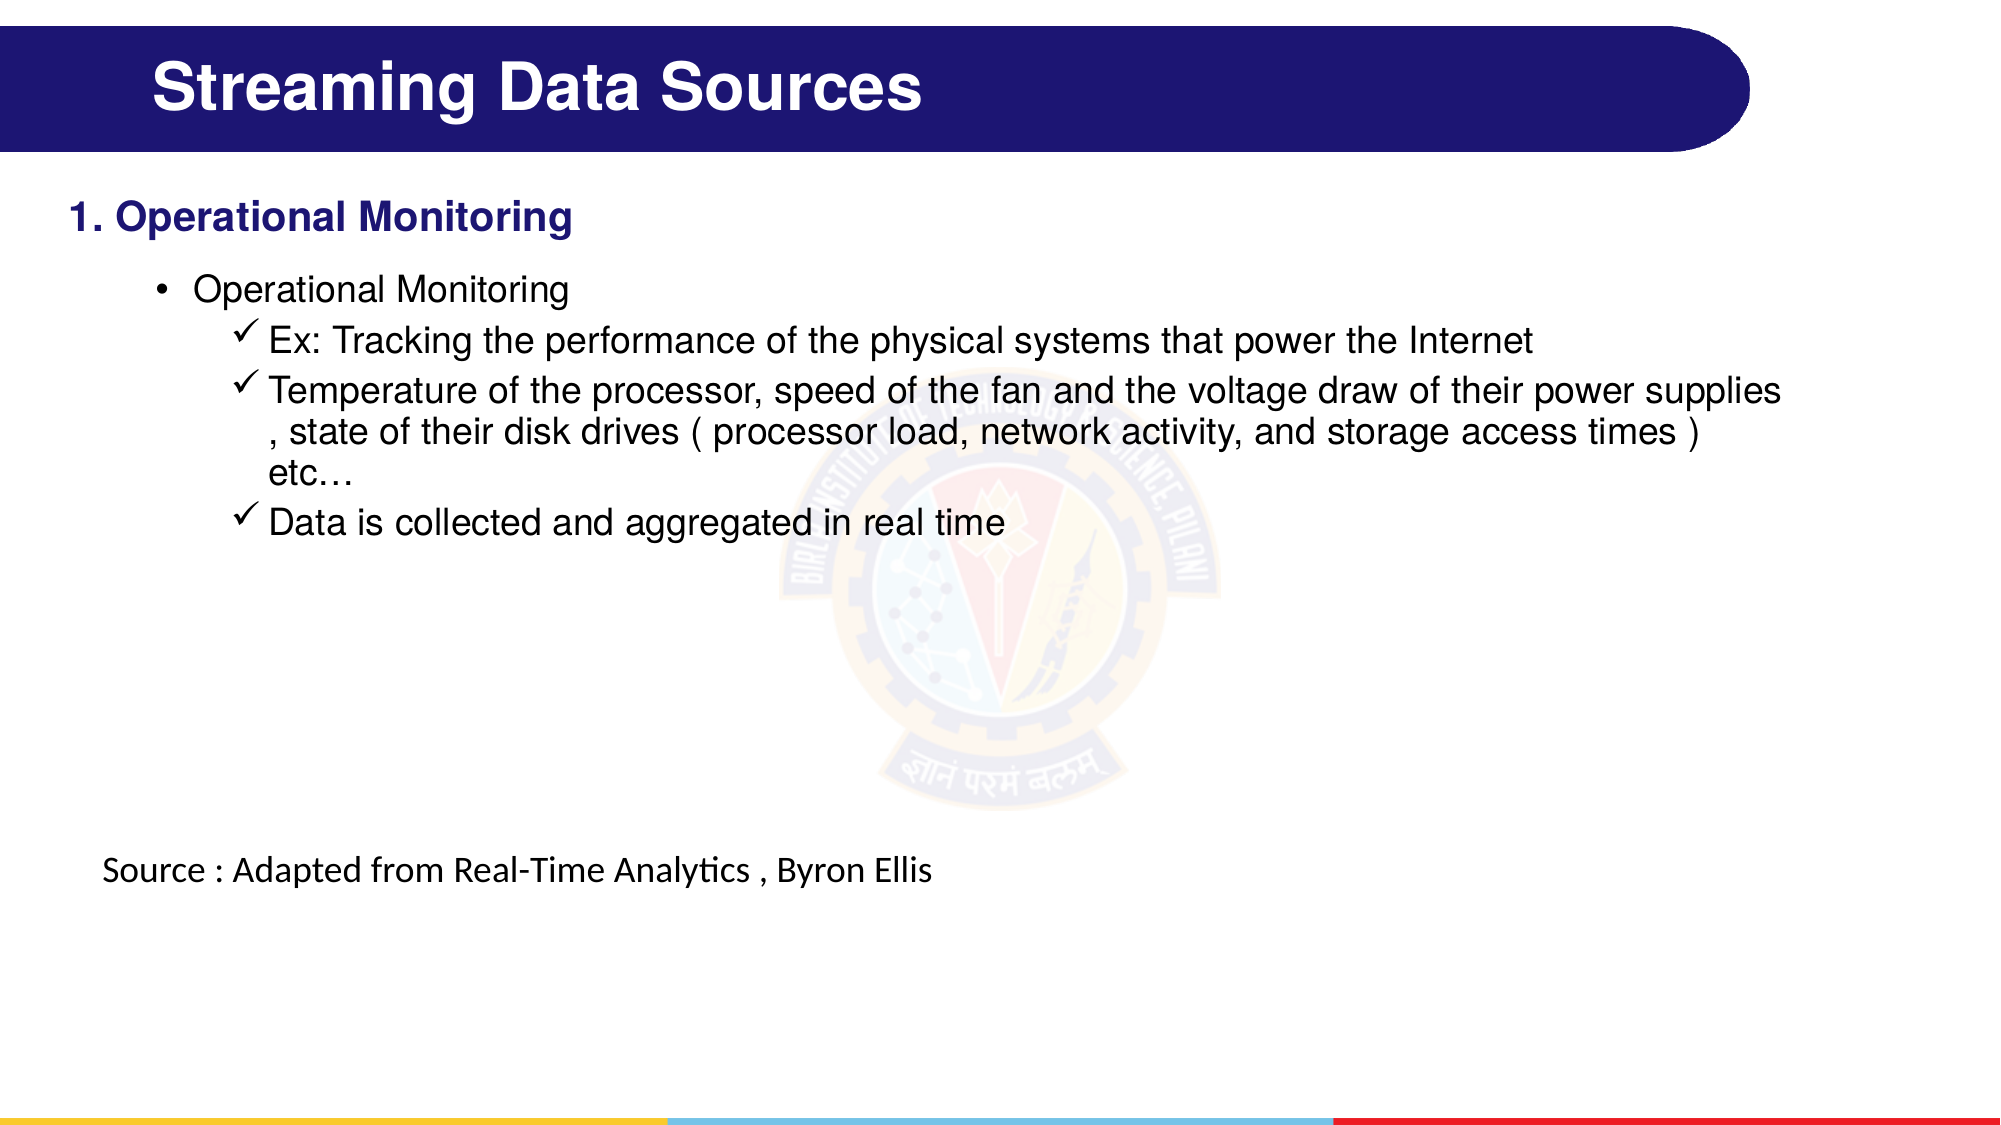

# Streaming Data Sources
1. Operational Monitoring

Operational Monitoring
Ex: Tracking the performance of the physical systems that power the Internet
Temperature of the processor, speed of the fan and the voltage draw of their power supplies , state of their disk drives ( processor load, network activity, and storage access times ) etc…
Data is collected and aggregated in real time

Source : Adapted from Real-Time Analytics , Byron Ellis